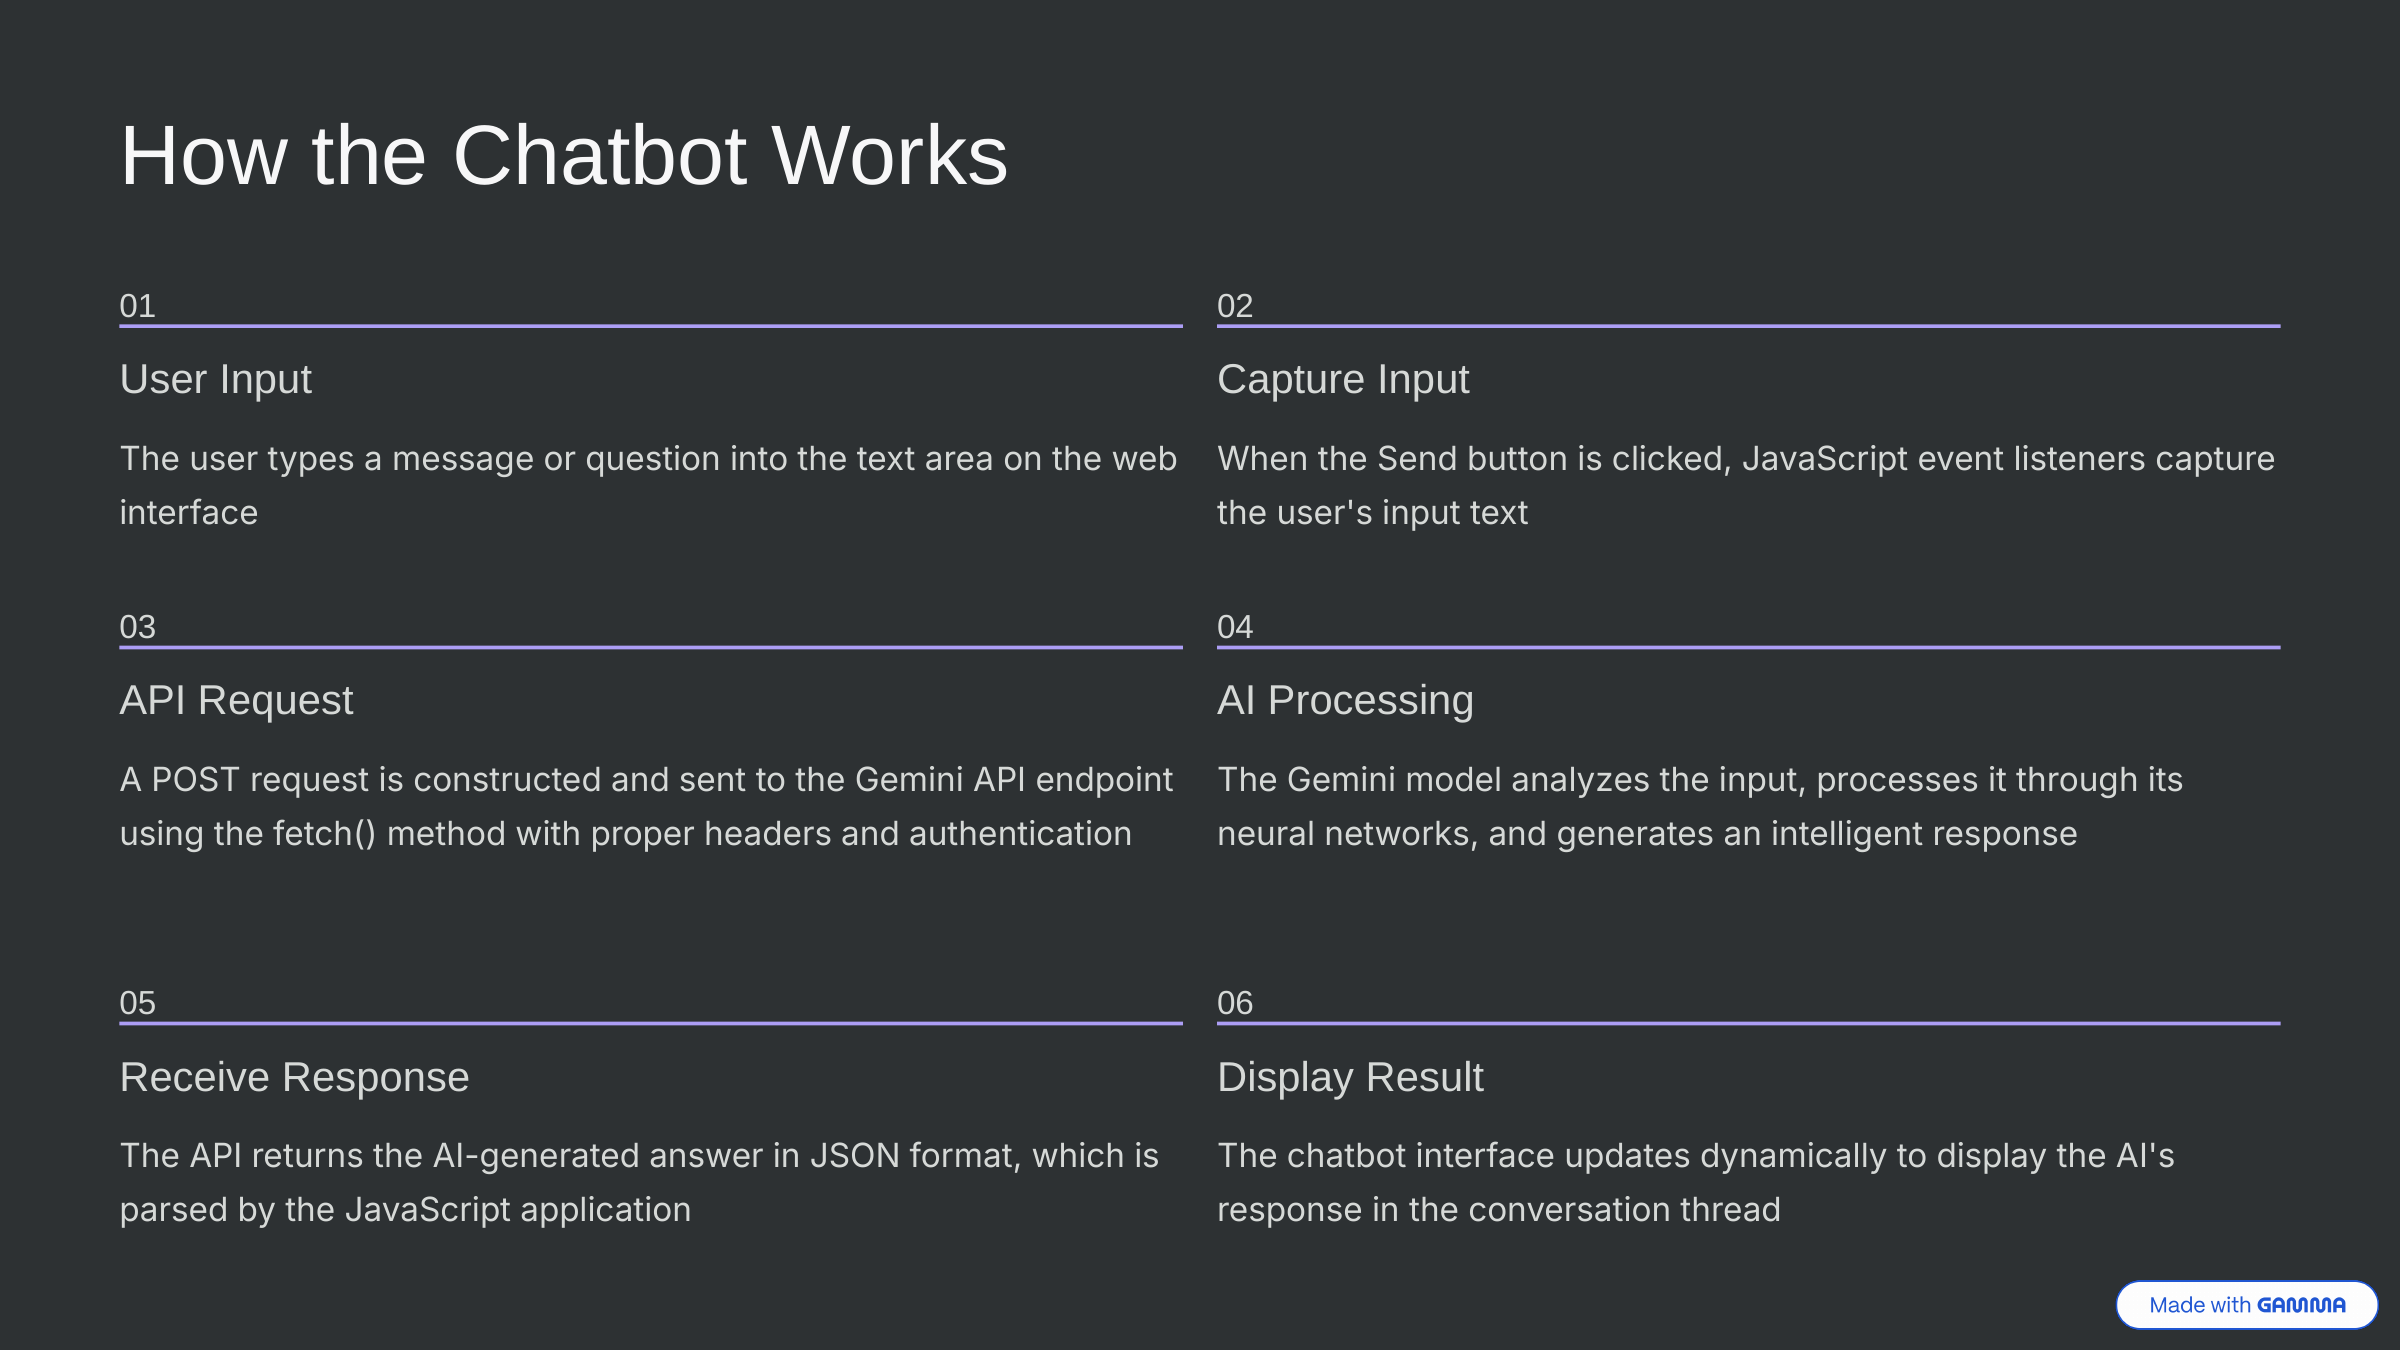

How the Chatbot Works
01
02

User Input
Capture Input
The user types a message or question into the text area on the web interface
When the Send button is clicked, JavaScript event listeners capture the user's input text
03
04

API Request
AI Processing
A POST request is constructed and sent to the Gemini API endpoint using the fetch() method with proper headers and authentication
The Gemini model analyzes the input, processes it through its neural networks, and generates an intelligent response
05
06

Receive Response
Display Result
The API returns the AI-generated answer in JSON format, which is parsed by the JavaScript application
The chatbot interface updates dynamically to display the AI's response in the conversation thread